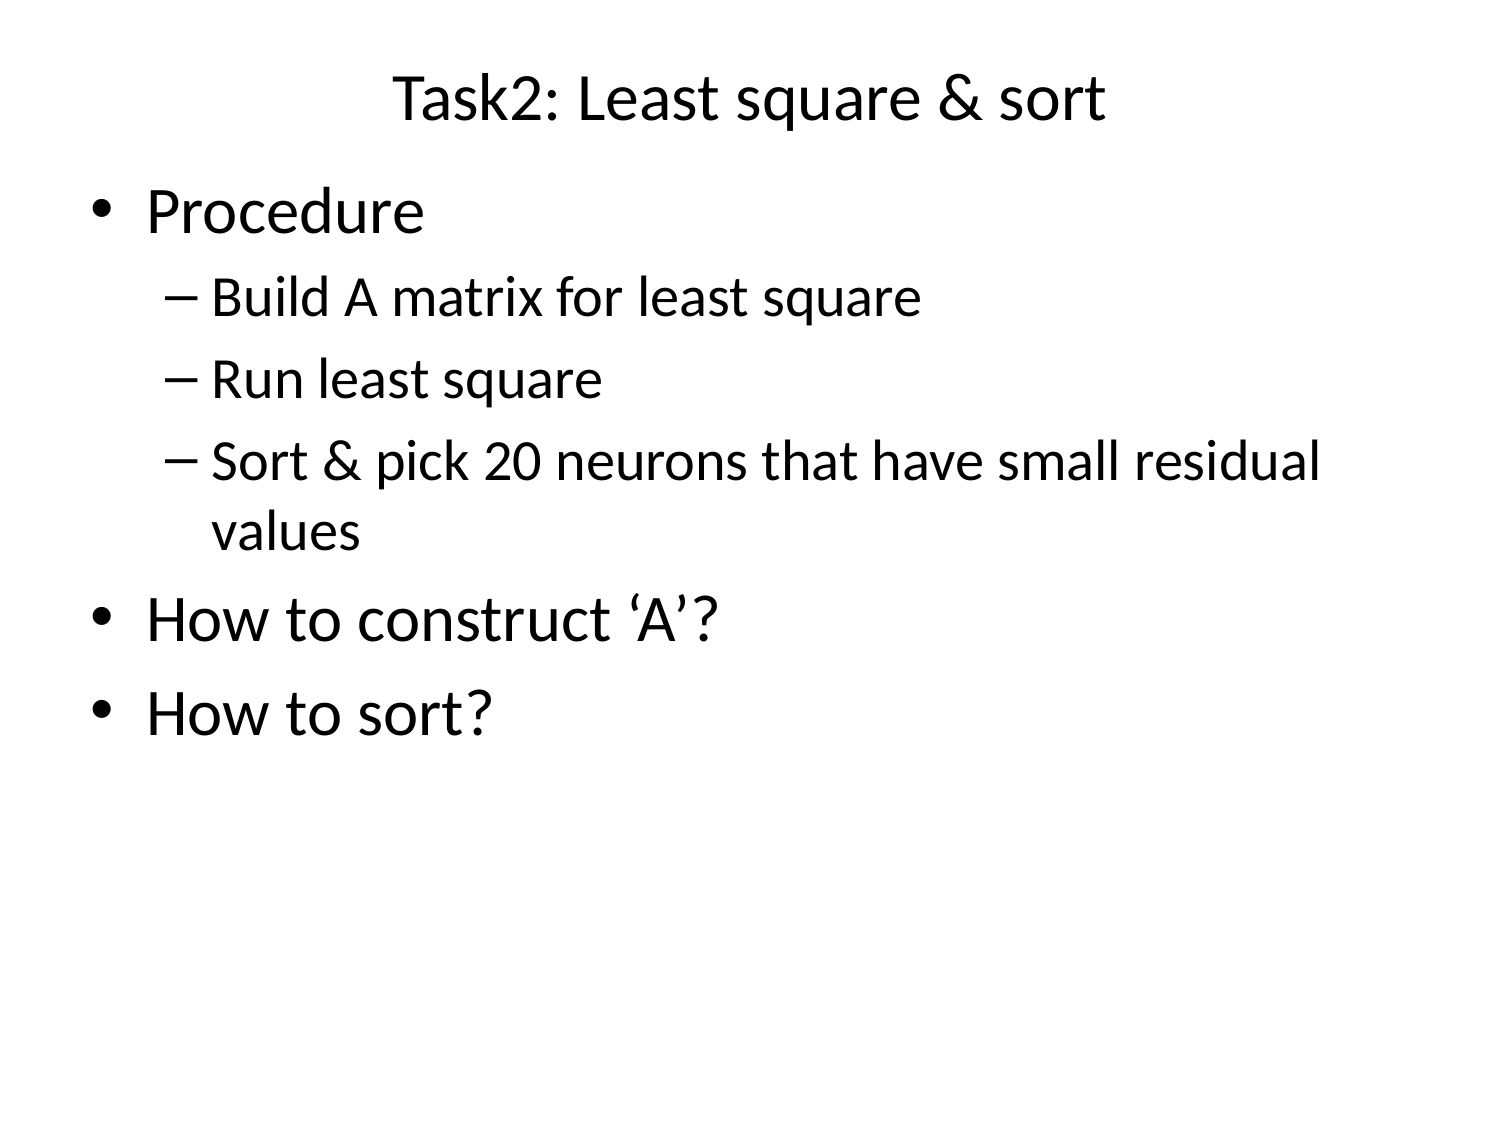

# Task2: Least square & sort
Procedure
Build A matrix for least square
Run least square
Sort & pick 20 neurons that have small residual values
How to construct ‘A’?
How to sort?